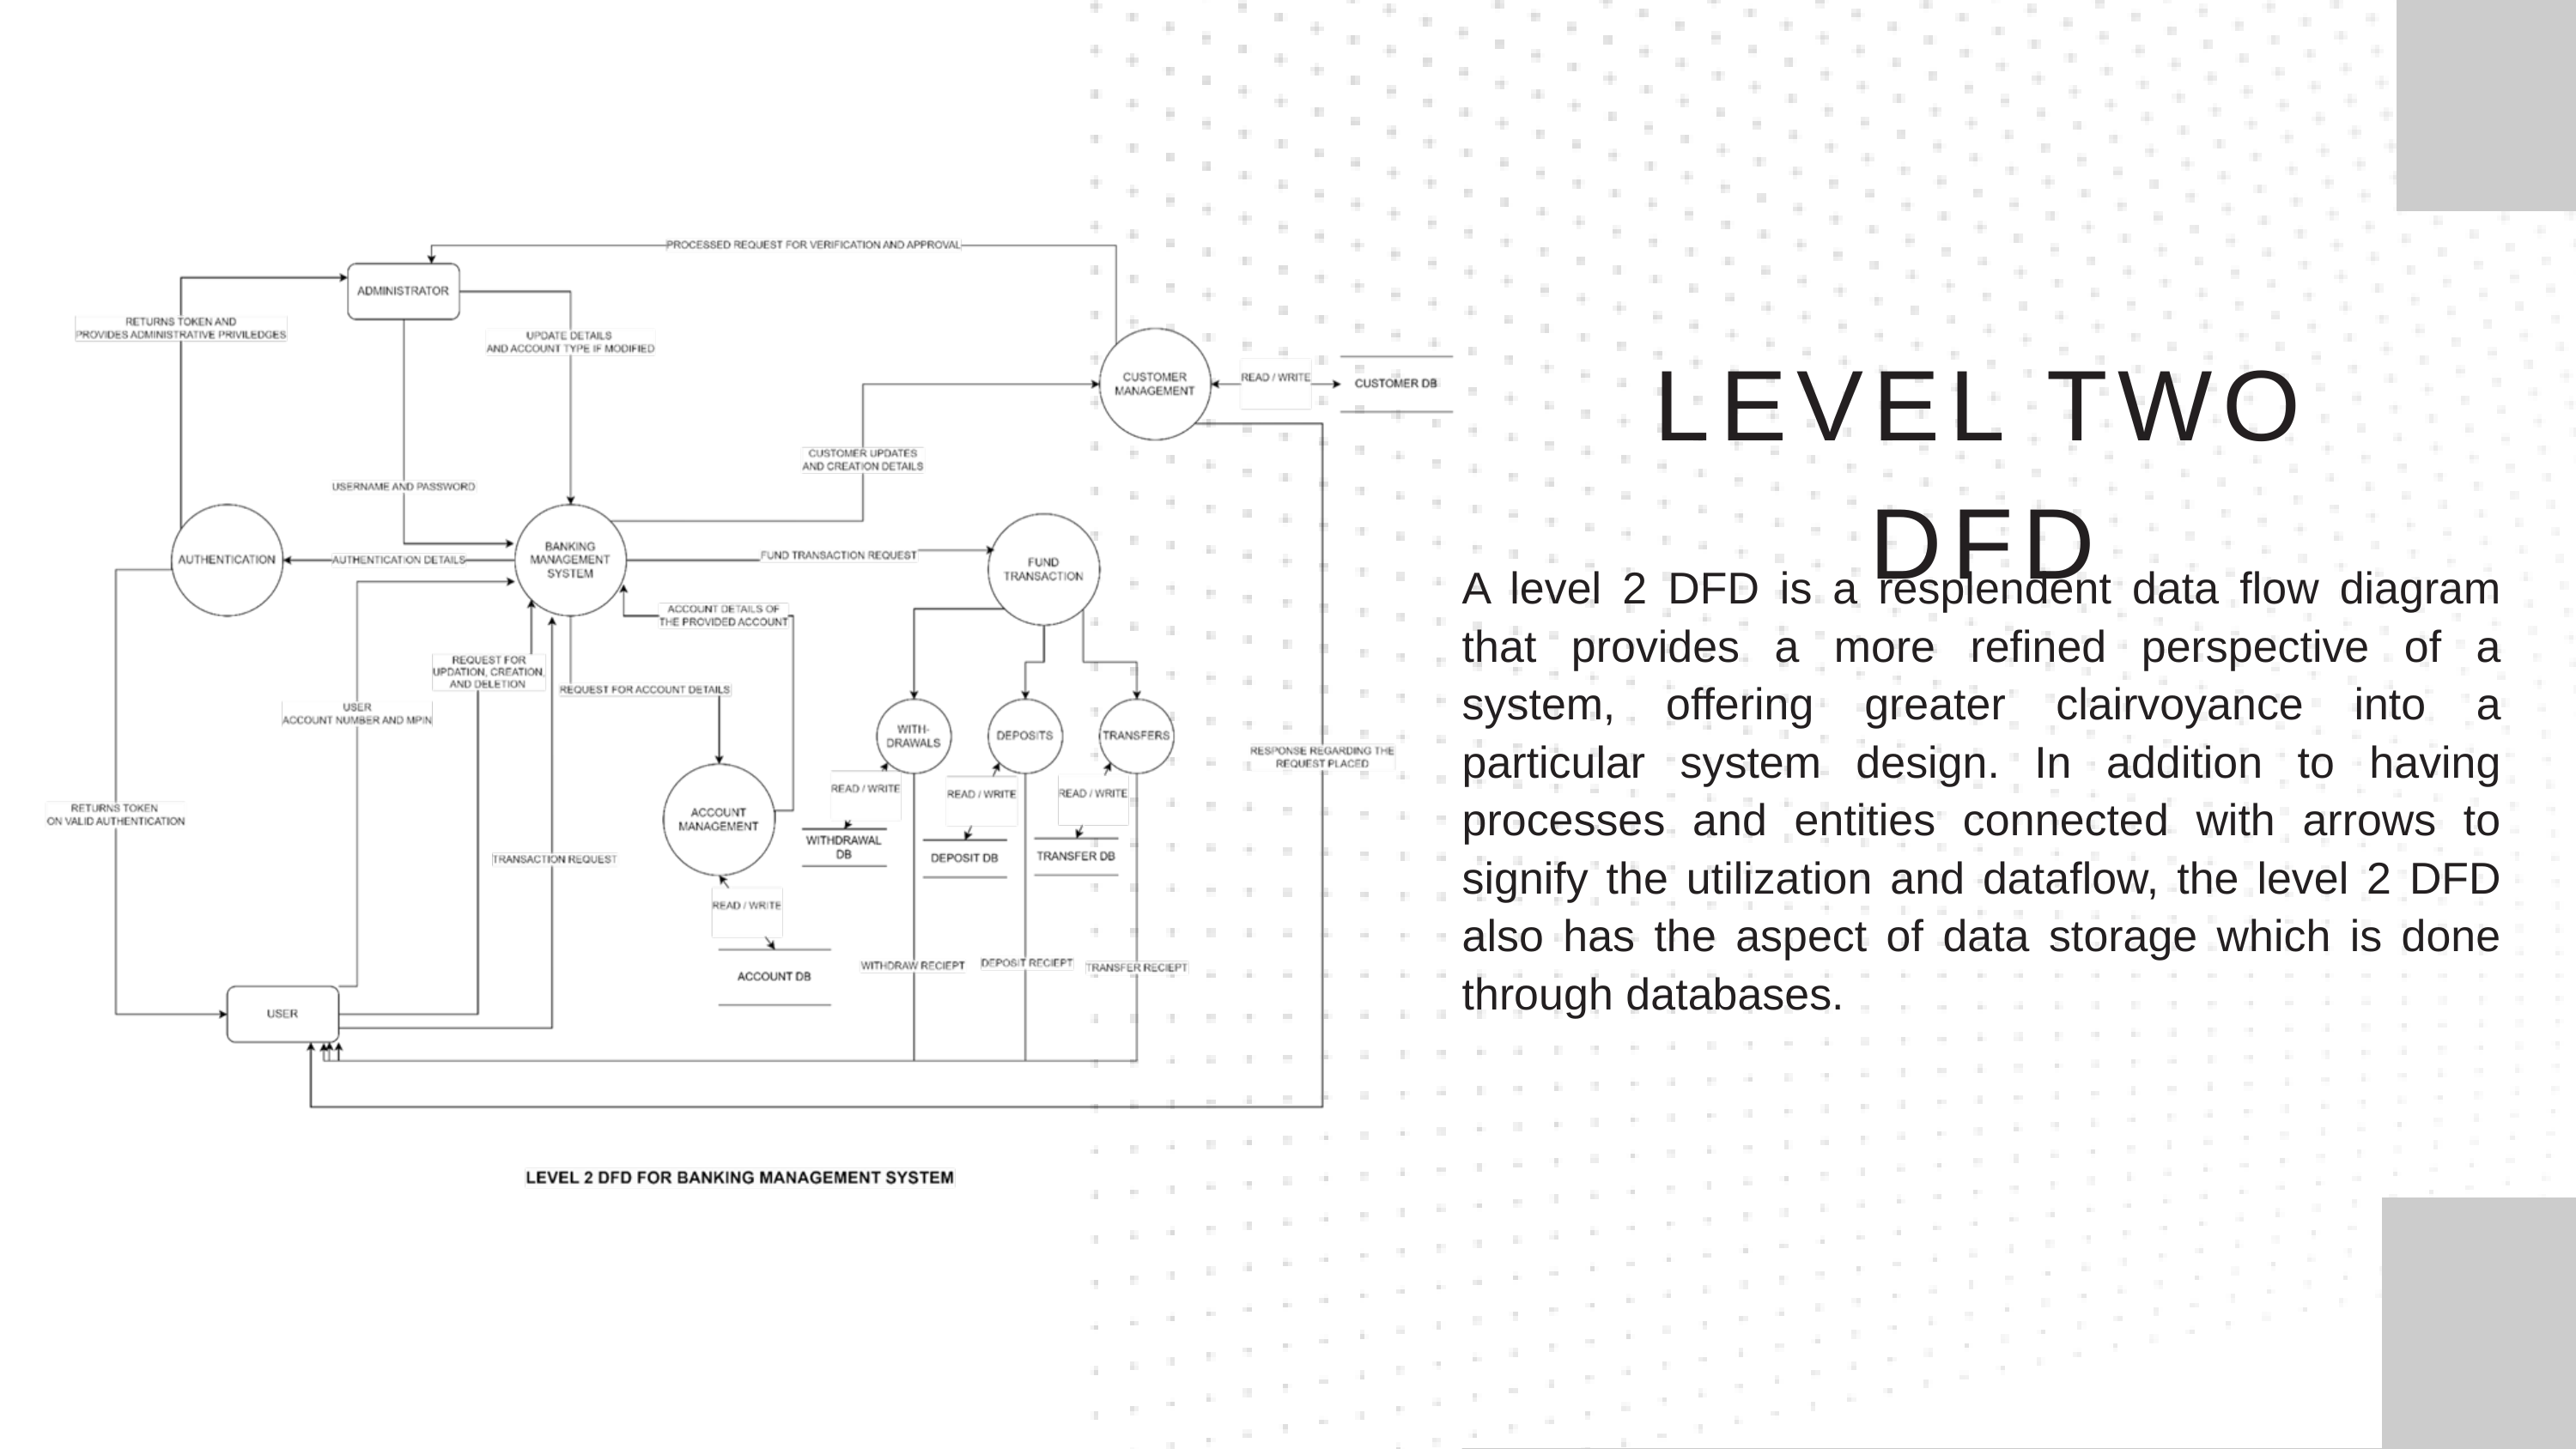

LEVEL TWO DFD
A level 2 DFD is a resplendent data flow diagram that provides a more refined perspective of a system, offering greater clairvoyance into a particular system design. In addition to having processes and entities connected with arrows to signify the utilization and dataflow, the level 2 DFD also has the aspect of data storage which is done through databases.